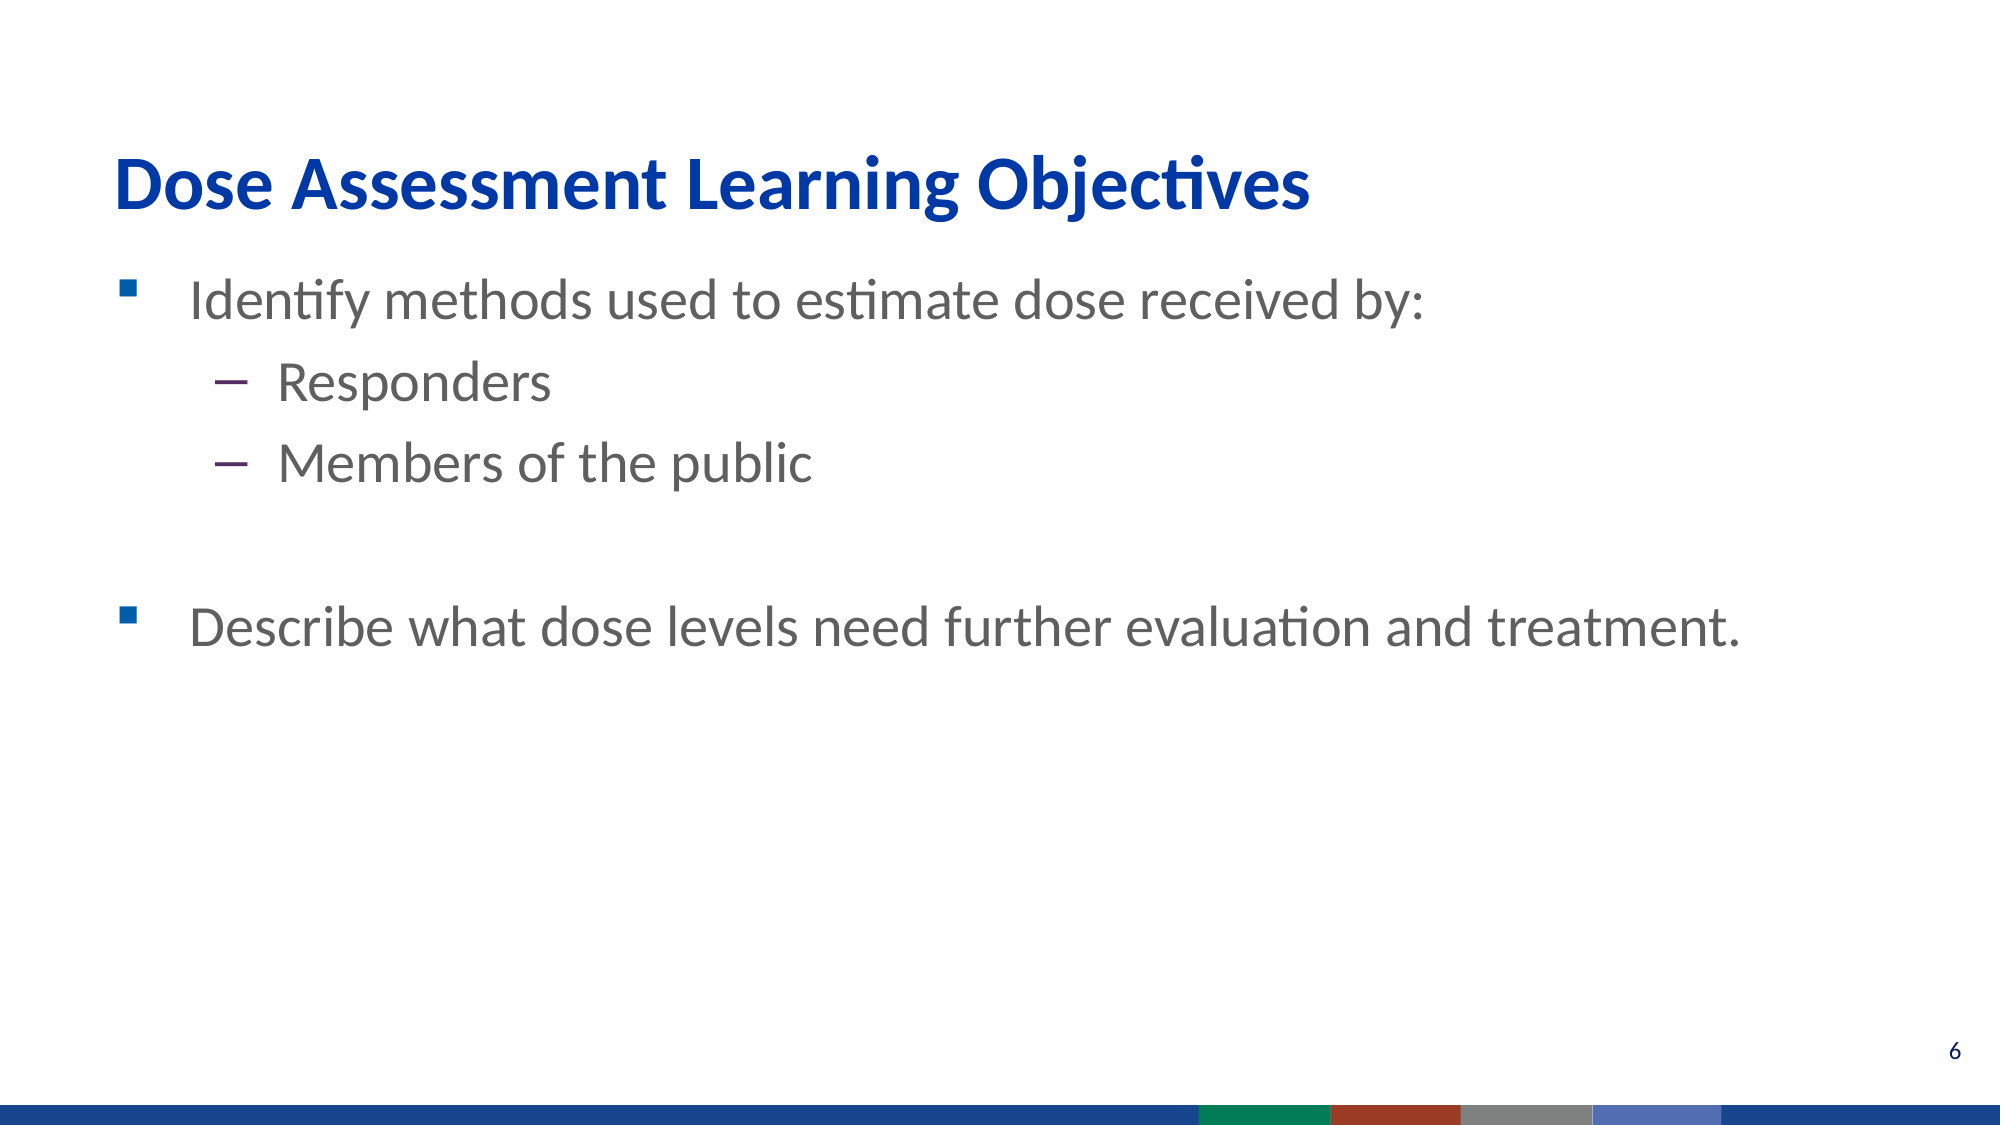

# Dose Assessment Learning Objectives
Identify methods used to estimate dose received by:
Responders
Members of the public

Describe what dose levels need further evaluation and treatment.

6